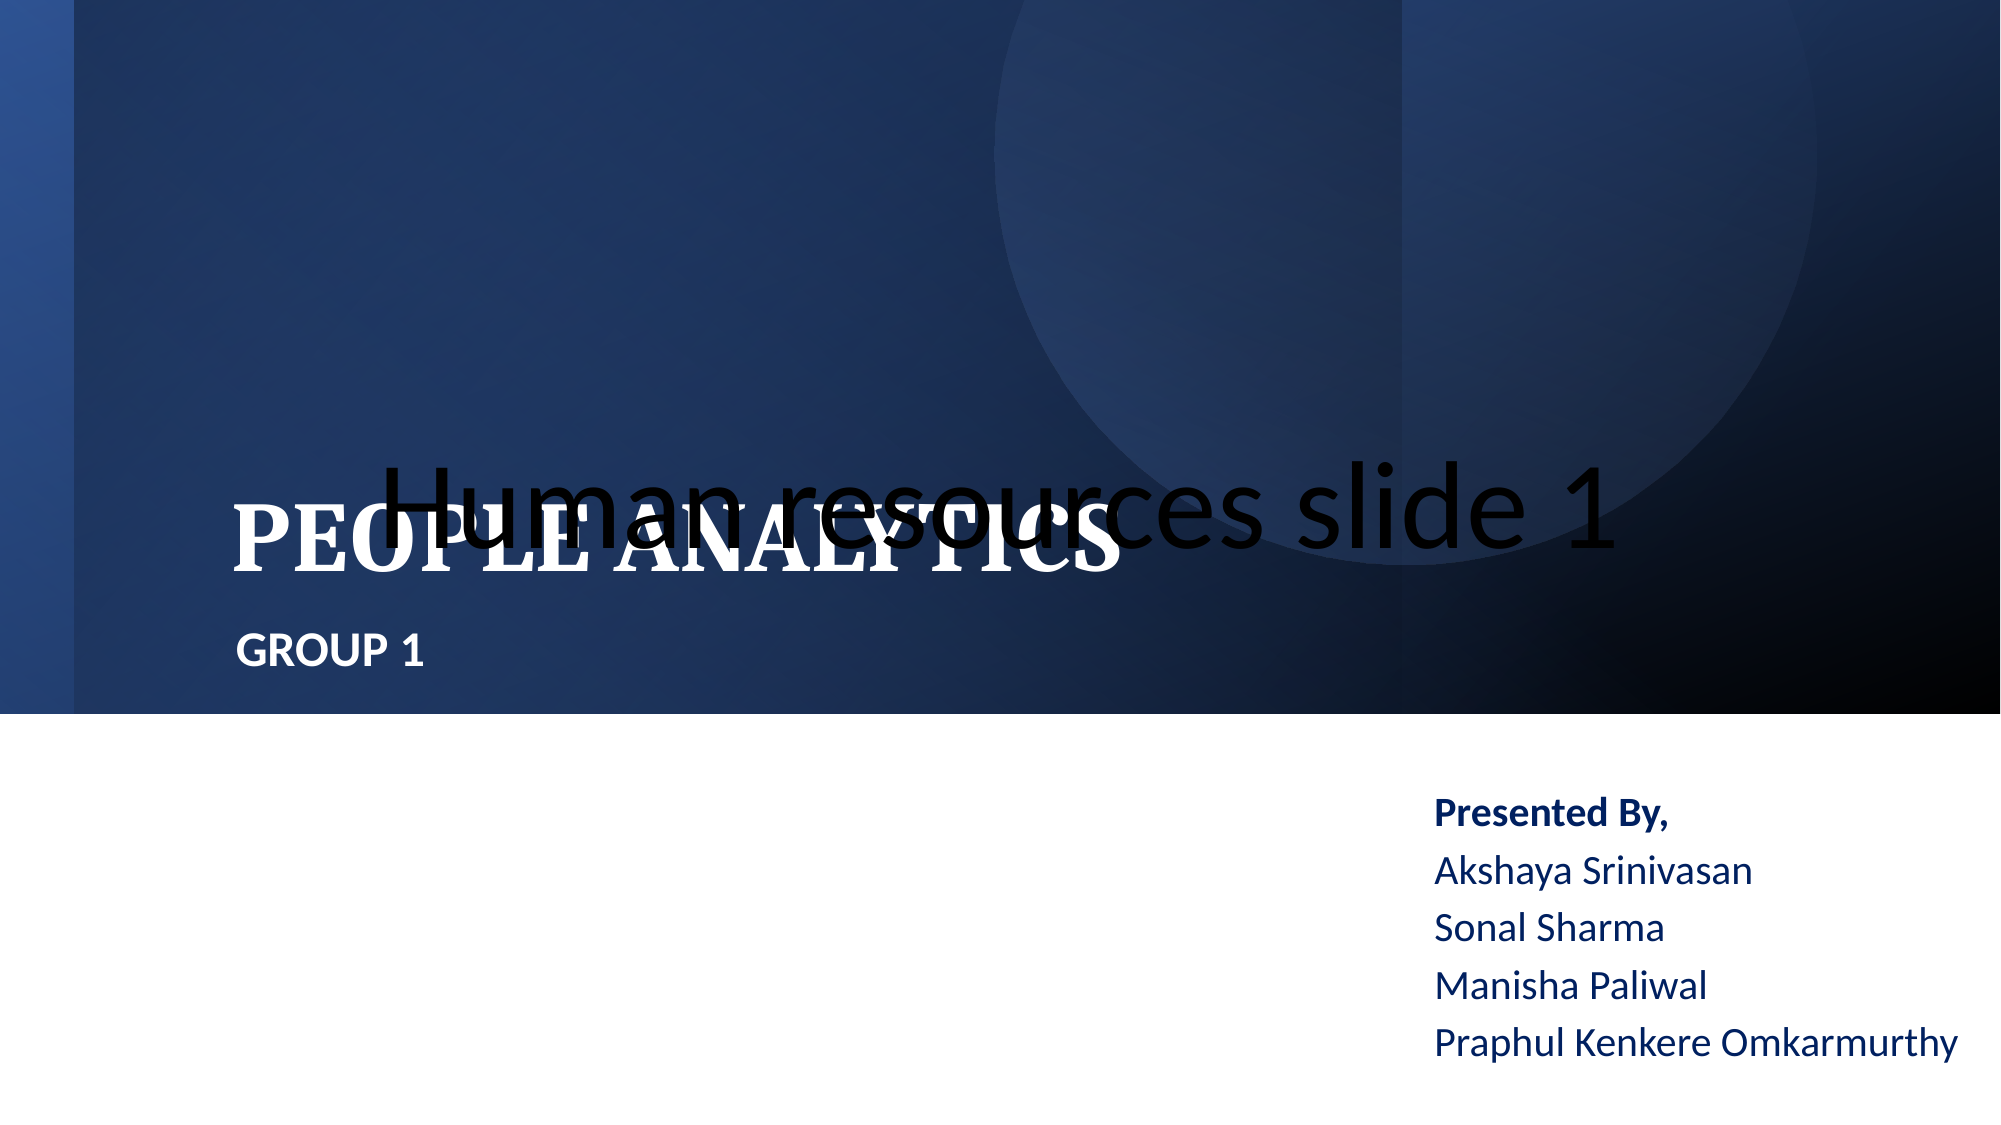

PEOPLE ANALYTICS
# Human resources slide 1
GROUP 1
Presented By,
Akshaya Srinivasan
Sonal Sharma
Manisha Paliwal
Praphul Kenkere Omkarmurthy